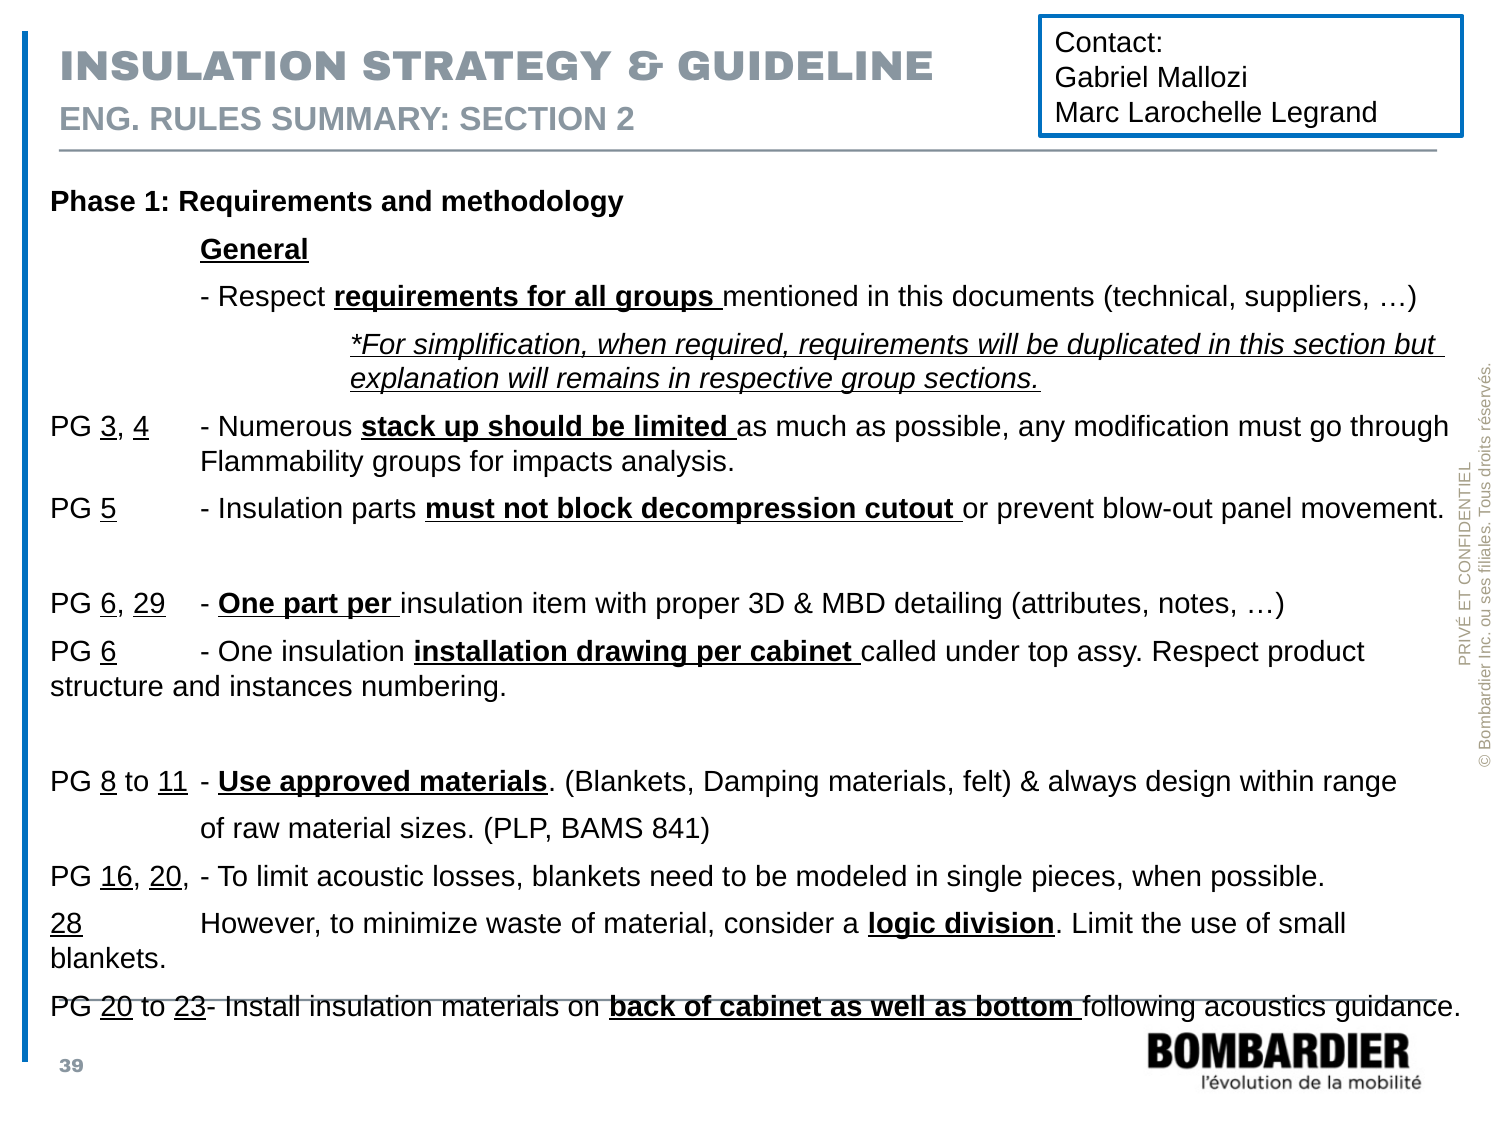

Contact:
Gabriel Mallozi
Marc Larochelle Legrand
# INSULATION STRATEGY & GUIDELINE
Eng. Rules Summary: Section 2
Phase 1: Requirements and methodology
	General
	- Respect requirements for all groups mentioned in this documents (technical, suppliers, …)
		*For simplification, when required, requirements will be duplicated in this section but 		explanation will remains in respective group sections.
PG 3, 4	- Numerous stack up should be limited as much as possible, any modification must go through 	Flammability groups for impacts analysis.
PG 5	- Insulation parts must not block decompression cutout or prevent blow-out panel movement.

PG 6, 29	- One part per insulation item with proper 3D & MBD detailing (attributes, notes, …)
PG 6	- One insulation installation drawing per cabinet called under top assy. Respect product 	structure and instances numbering.

PG 8 to 11	- Use approved materials. (Blankets, Damping materials, felt) & always design within range
	of raw material sizes. (PLP, BAMS 841)
PG 16, 20,	- To limit acoustic losses, blankets need to be modeled in single pieces, when possible.
28	However, to minimize waste of material, consider a logic division. Limit the use of small blankets.
PG 20 to 23- Install insulation materials on back of cabinet as well as bottom following acoustics guidance.

39